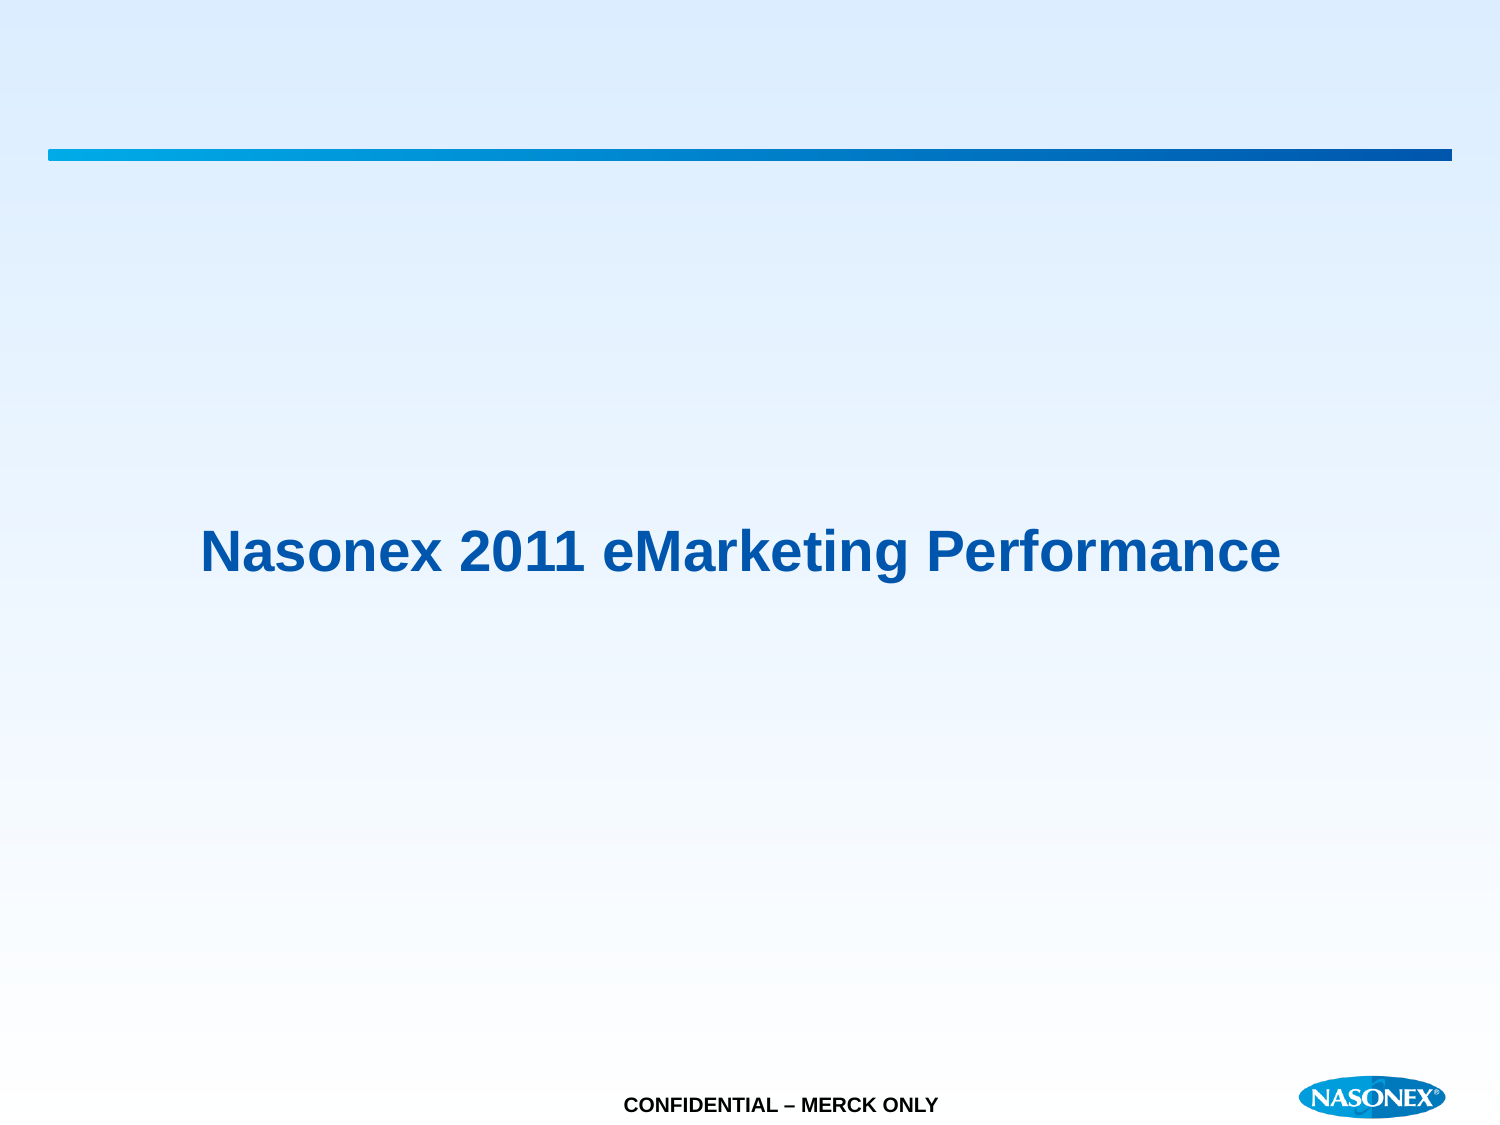

# Nasonex 2011 eMarketing Performance
CONFIDENTIAL – MERCK ONLY